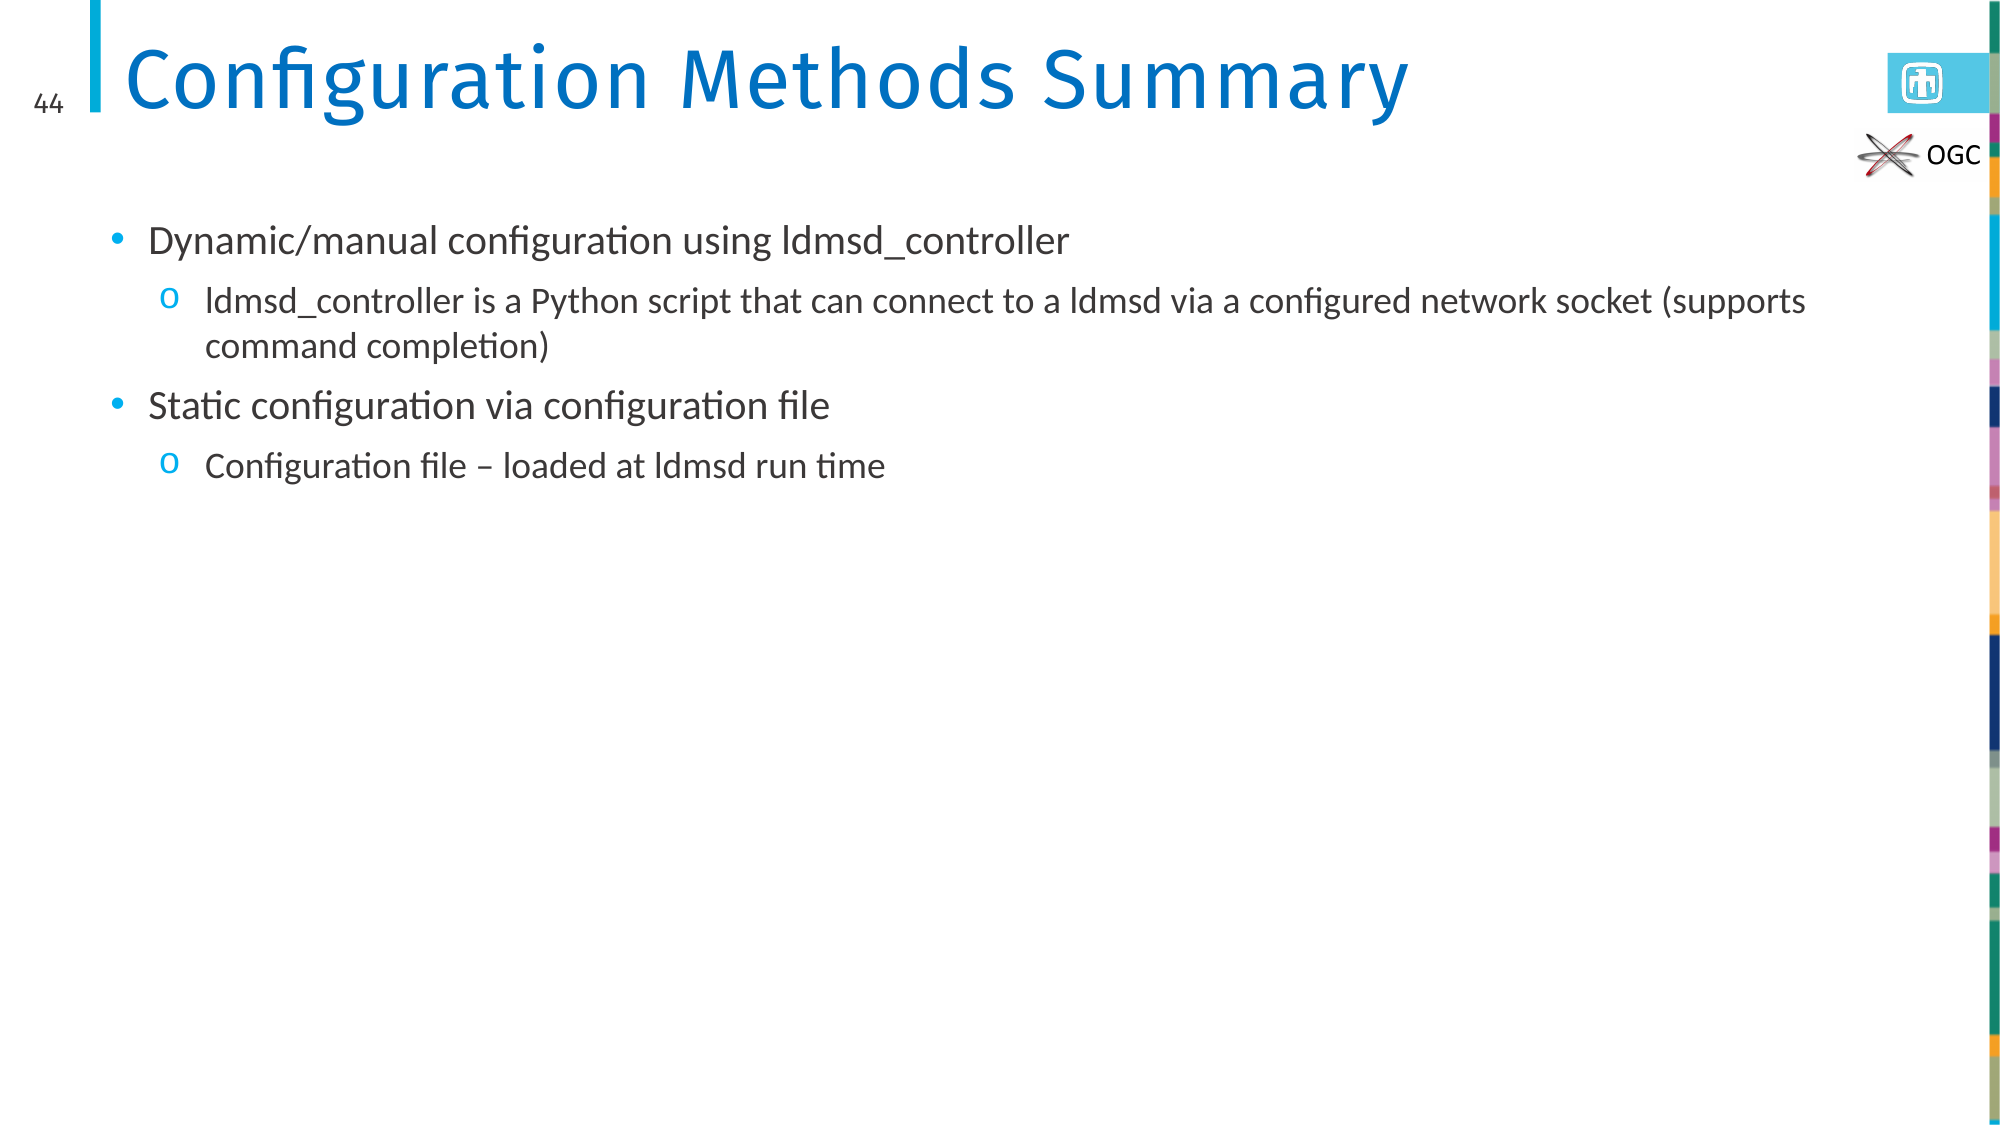

# Configuration Methods Summary
44
Dynamic/manual configuration using ldmsd_controller
ldmsd_controller is a Python script that can connect to a ldmsd via a configured network socket (supports command completion)
Static configuration via configuration file
Configuration file – loaded at ldmsd run time